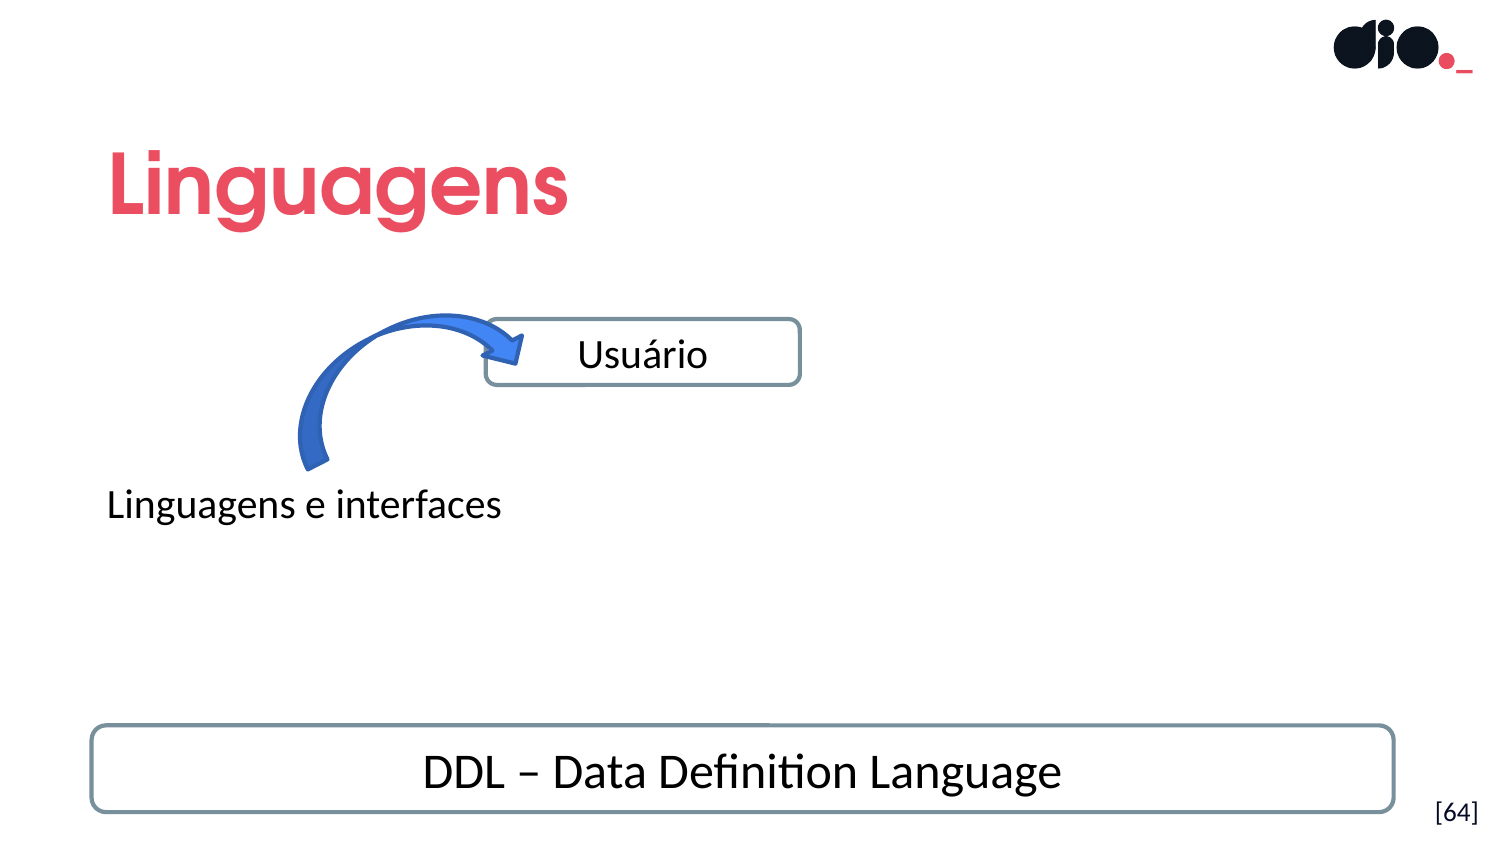

Linguagens
Usuário

Linguagens e interfaces

DDL – Data Definition Language
[64]